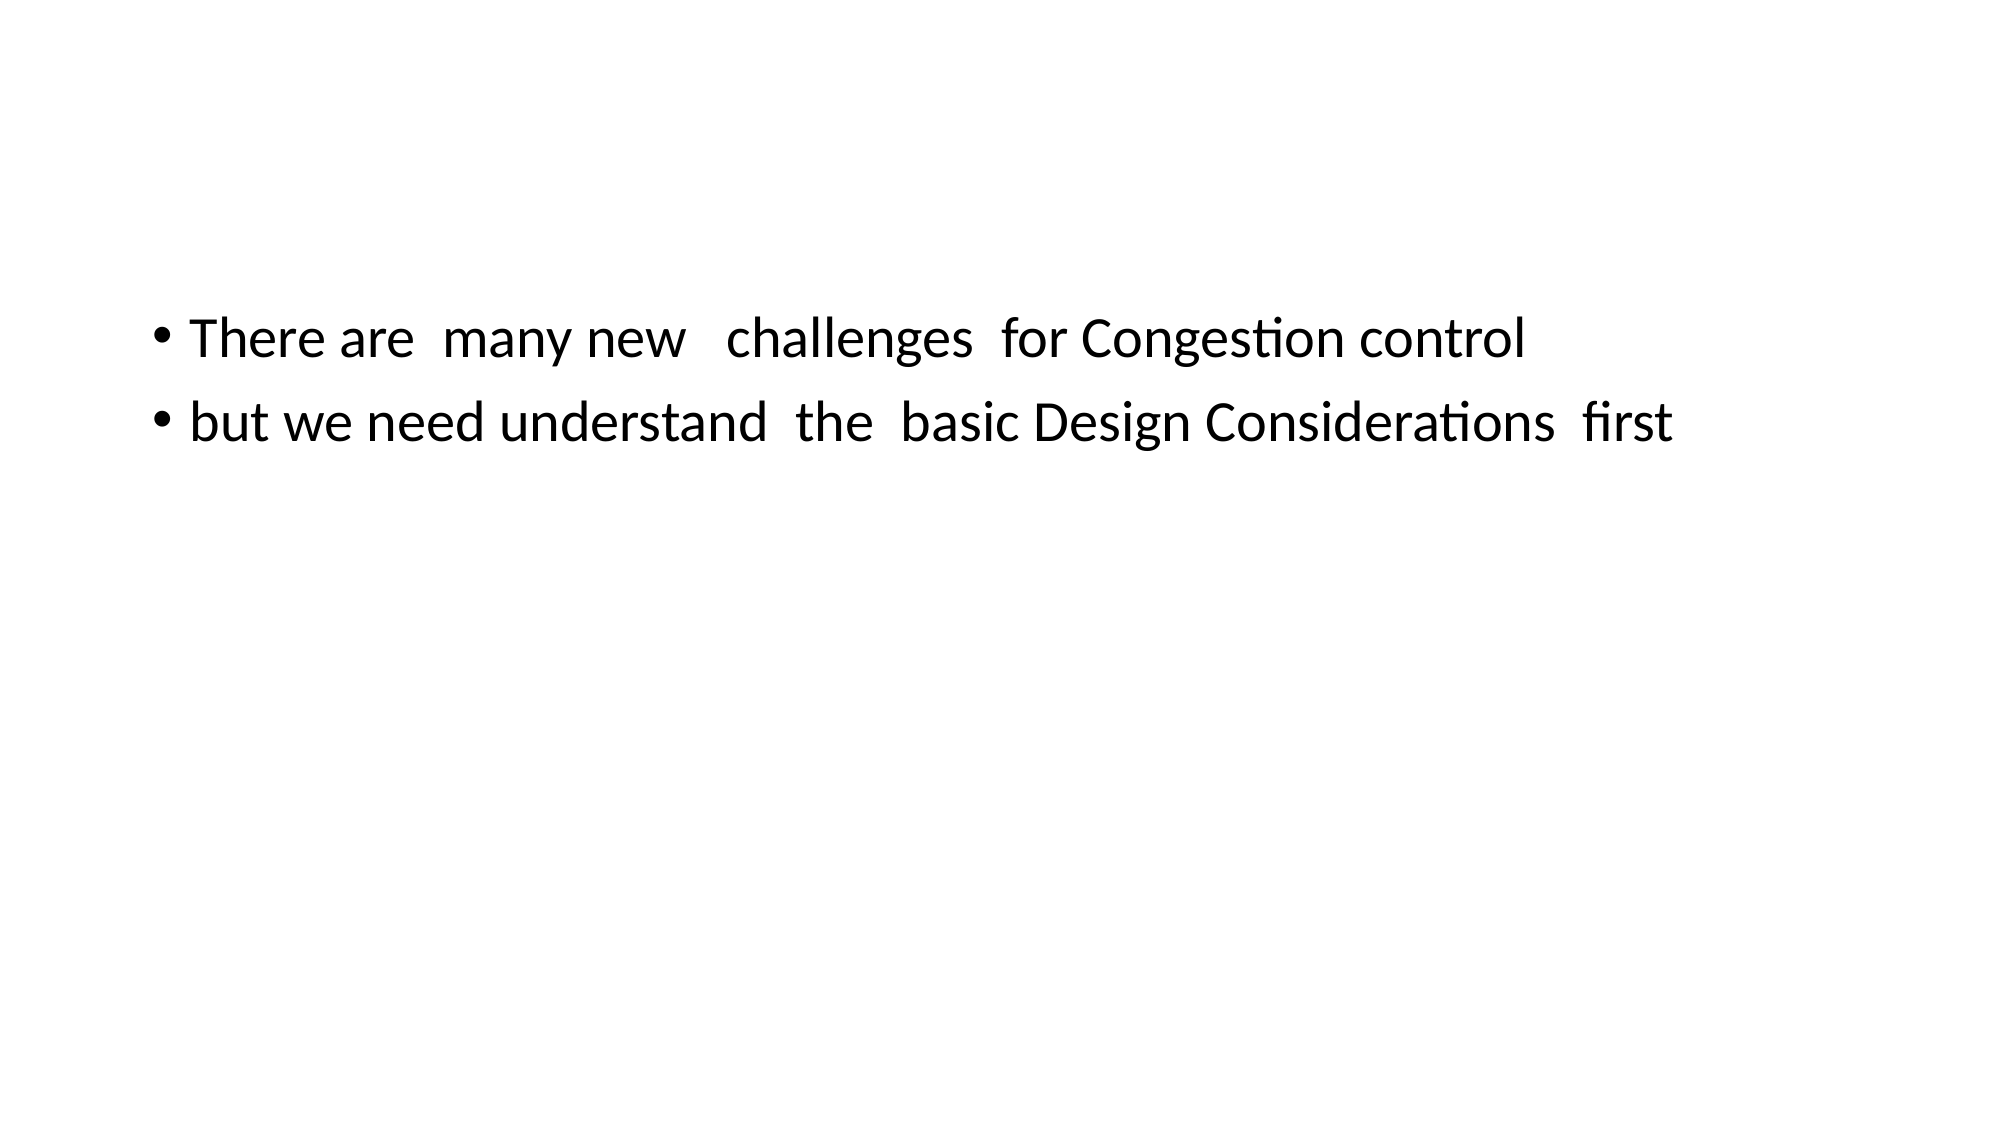

#
There are  many new   challenges  for Congestion control
but we need understand  the  basic Design Considerations  first
56